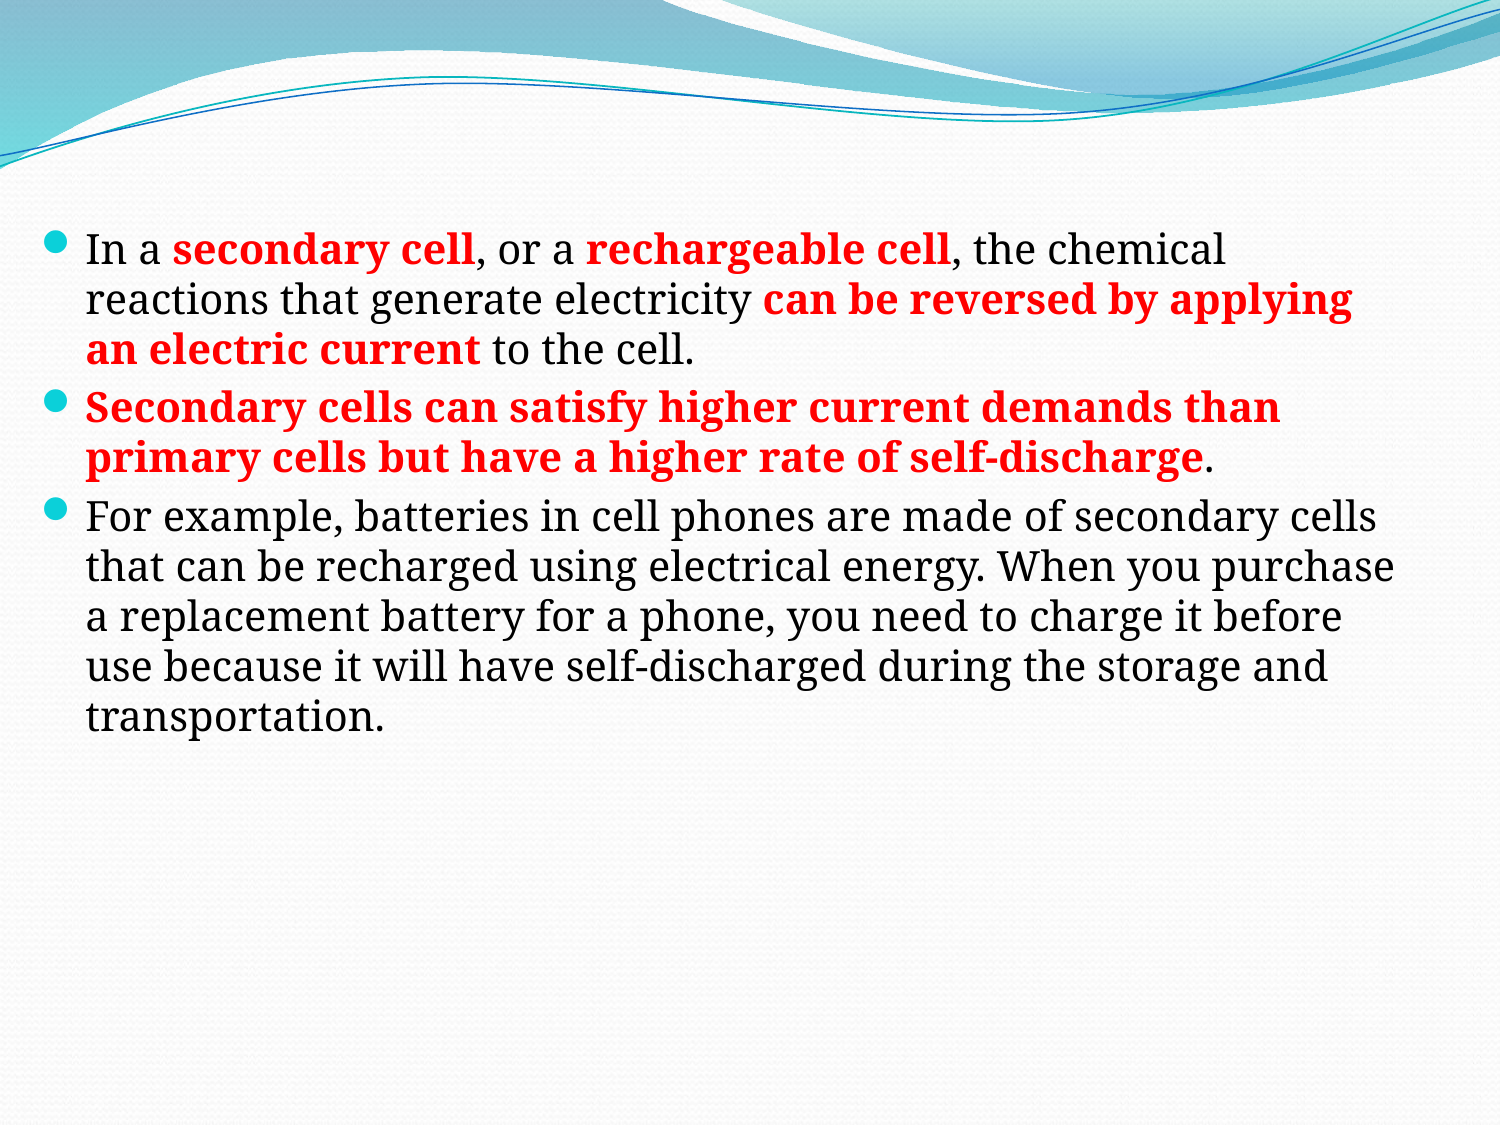

In a secondary cell, or a rechargeable cell, the chemical reactions that generate electricity can be reversed by applying an electric current to the cell.
Secondary cells can satisfy higher current demands than primary cells but have a higher rate of self-discharge.
For example, batteries in cell phones are made of secondary cells that can be recharged using electrical energy. When you purchase a replacement battery for a phone, you need to charge it before use because it will have self-discharged during the storage and transportation.